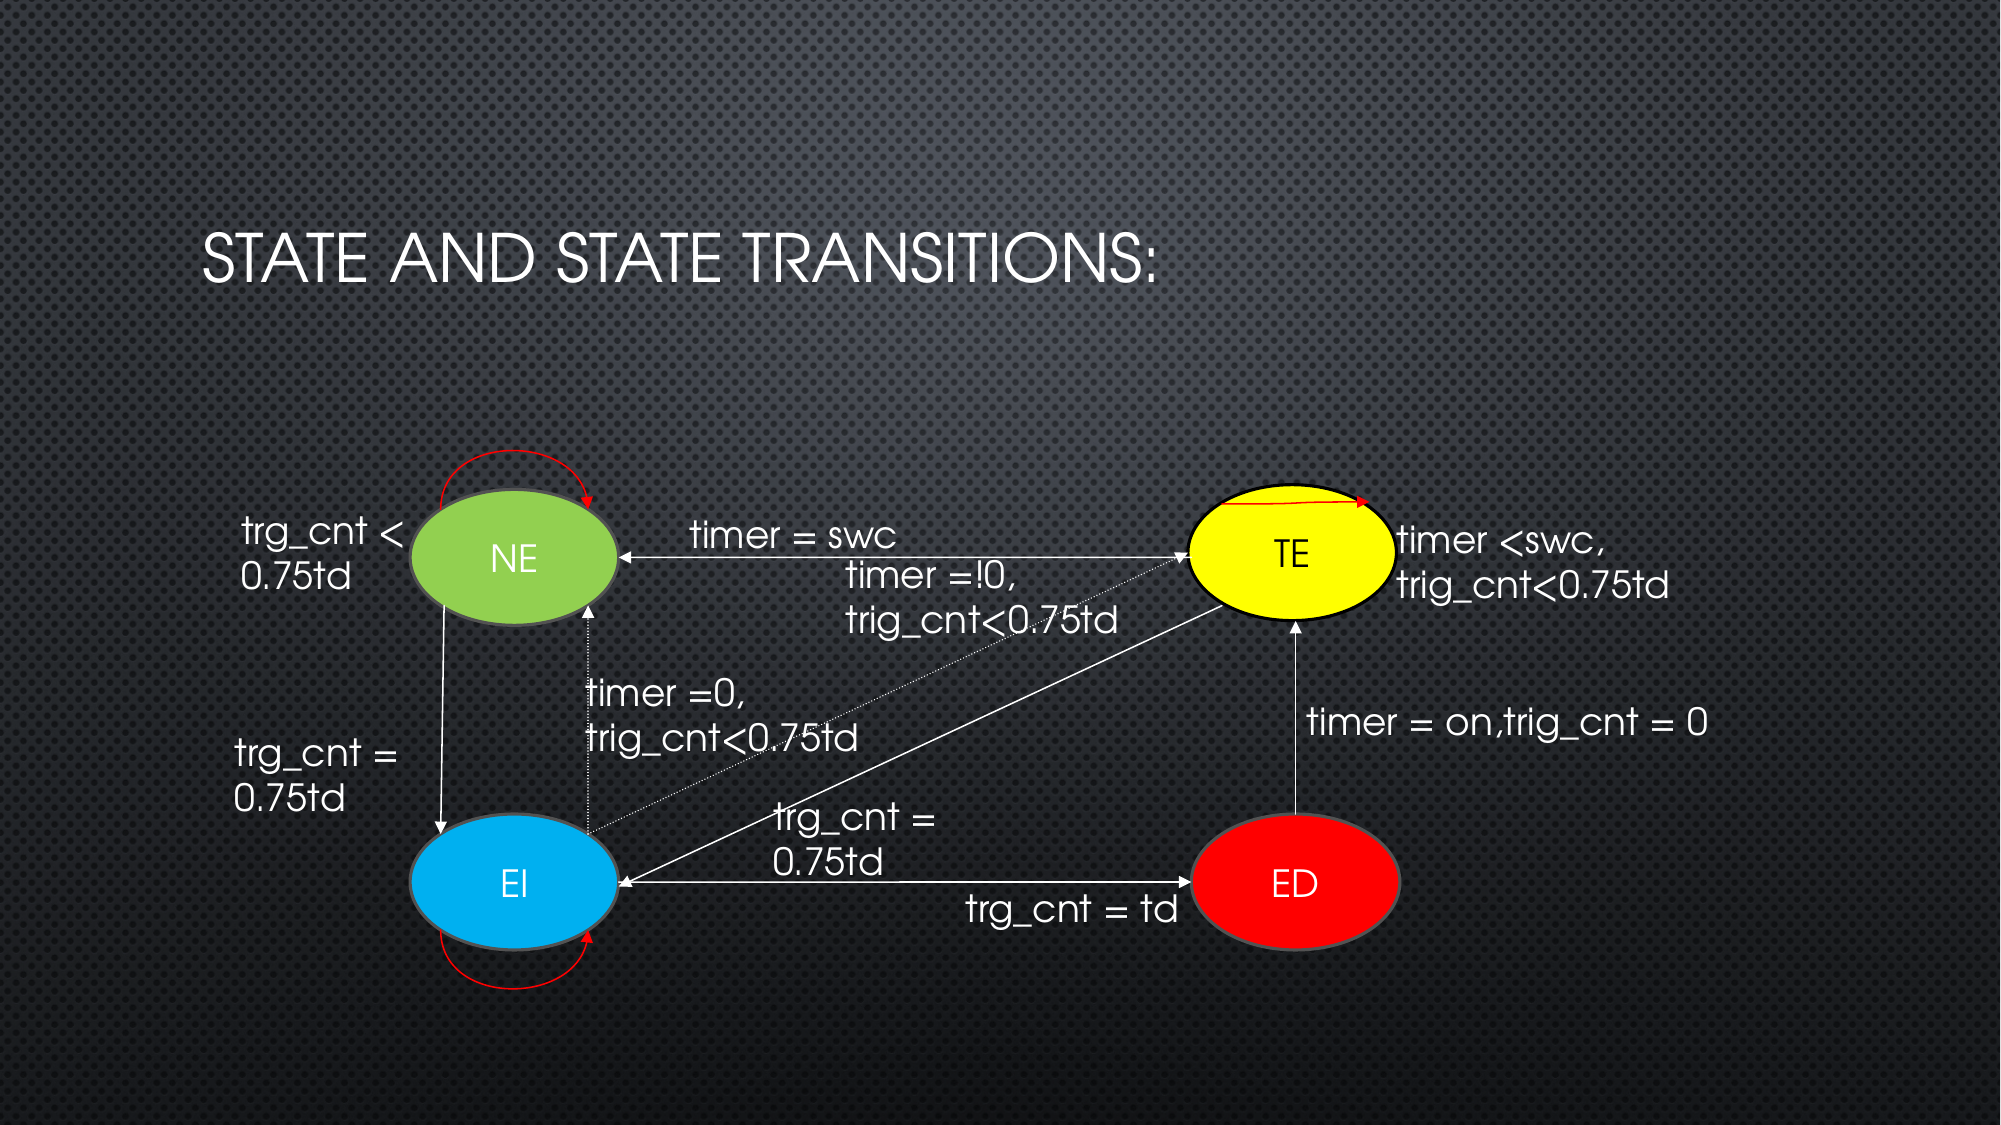

# State and state transitions:

TE
NE
trg_cnt < 0.75td
timer = swc
timer <swc, trig_cnt<0.75td
timer =!0, trig_cnt<0.75td
timer =0, trig_cnt<0.75td
timer = on,trig_cnt = 0
trg_cnt = 0.75td
trg_cnt = 0.75td
EI
ED
trg_cnt = td